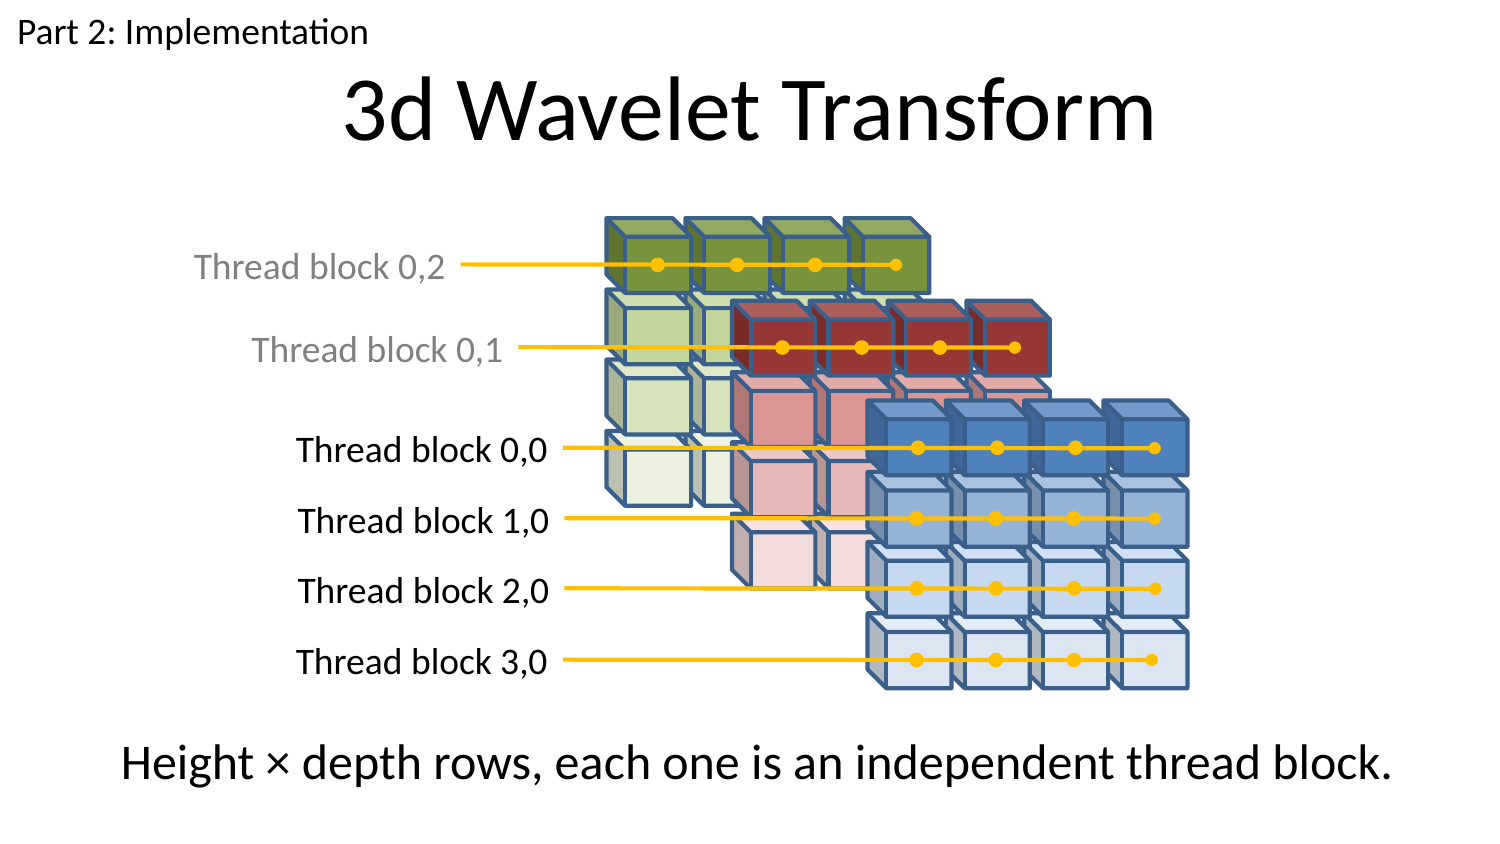

Part 2: Implementation
# 3d Wavelet Transform

Thread block 0,2

Thread block 0,1

Thread block 0,0

Thread block 1,0

Thread block 2,0

Thread block 3,0

Height × depth rows, each one is an independent thread block.